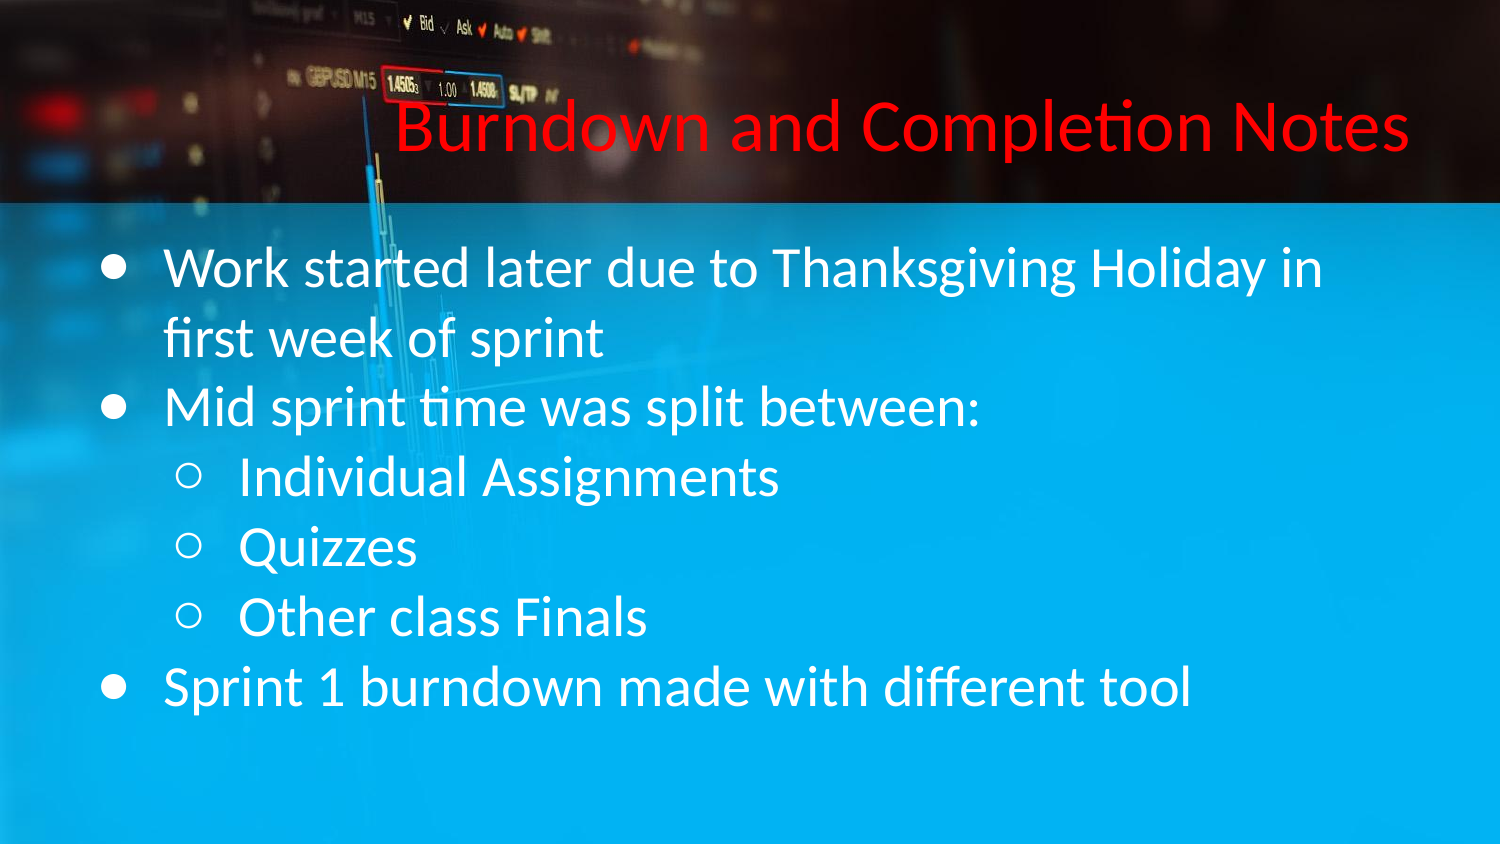

# Burndown and Completion Notes
Work started later due to Thanksgiving Holiday in first week of sprint
Mid sprint time was split between:
Individual Assignments
Quizzes
Other class Finals
Sprint 1 burndown made with different tool